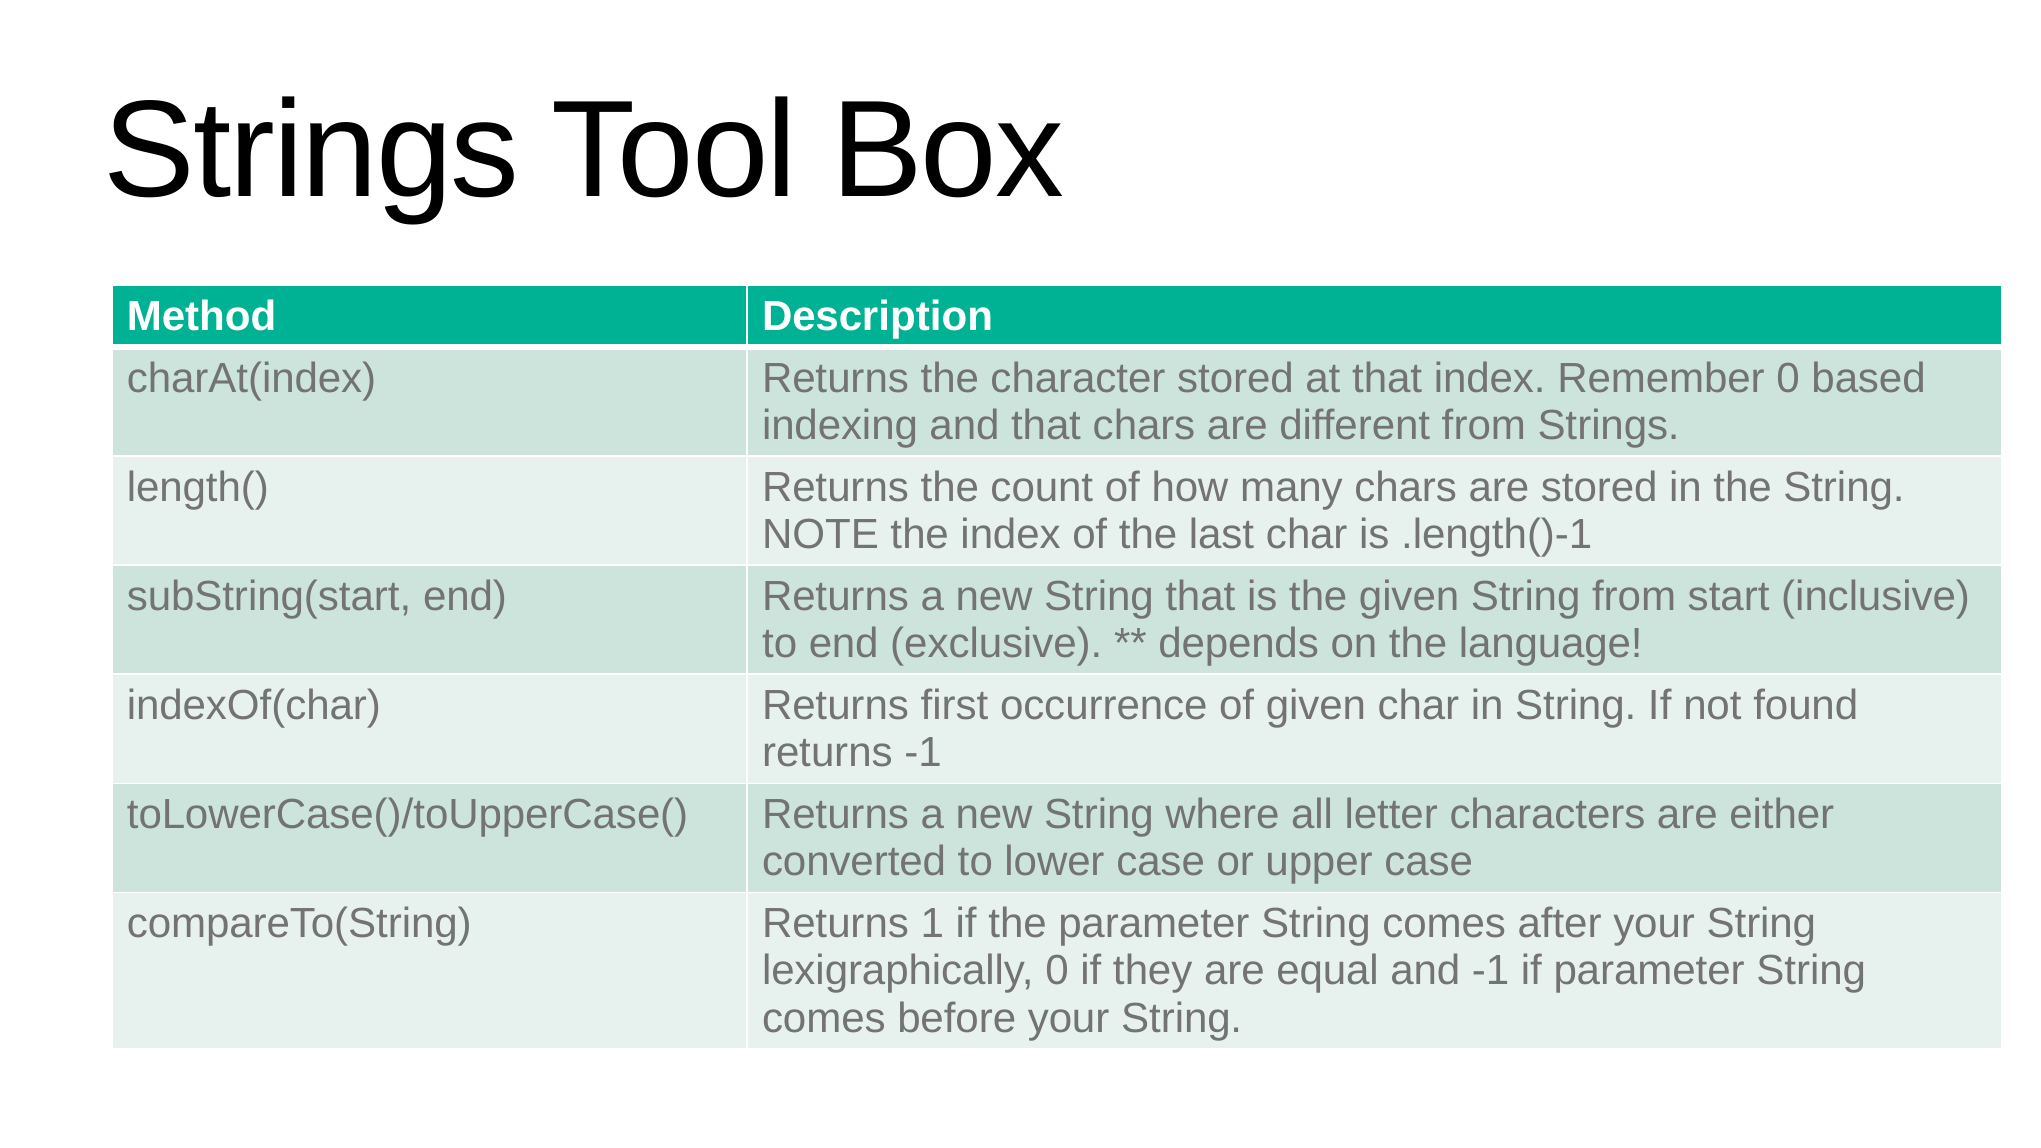

Strings Tool Box
| Method | Description |
| --- | --- |
| charAt(index) | Returns the character stored at that index. Remember 0 based indexing and that chars are different from Strings. |
| length() | Returns the count of how many chars are stored in the String. NOTE the index of the last char is .length()-1 |
| subString(start, end) | Returns a new String that is the given String from start (inclusive) to end (exclusive). \*\* depends on the language! |
| indexOf(char) | Returns first occurrence of given char in String. If not found returns -1 |
| toLowerCase()/toUpperCase() | Returns a new String where all letter characters are either converted to lower case or upper case |
| compareTo(String) | Returns 1 if the parameter String comes after your String lexigraphically, 0 if they are equal and -1 if parameter String comes before your String. |